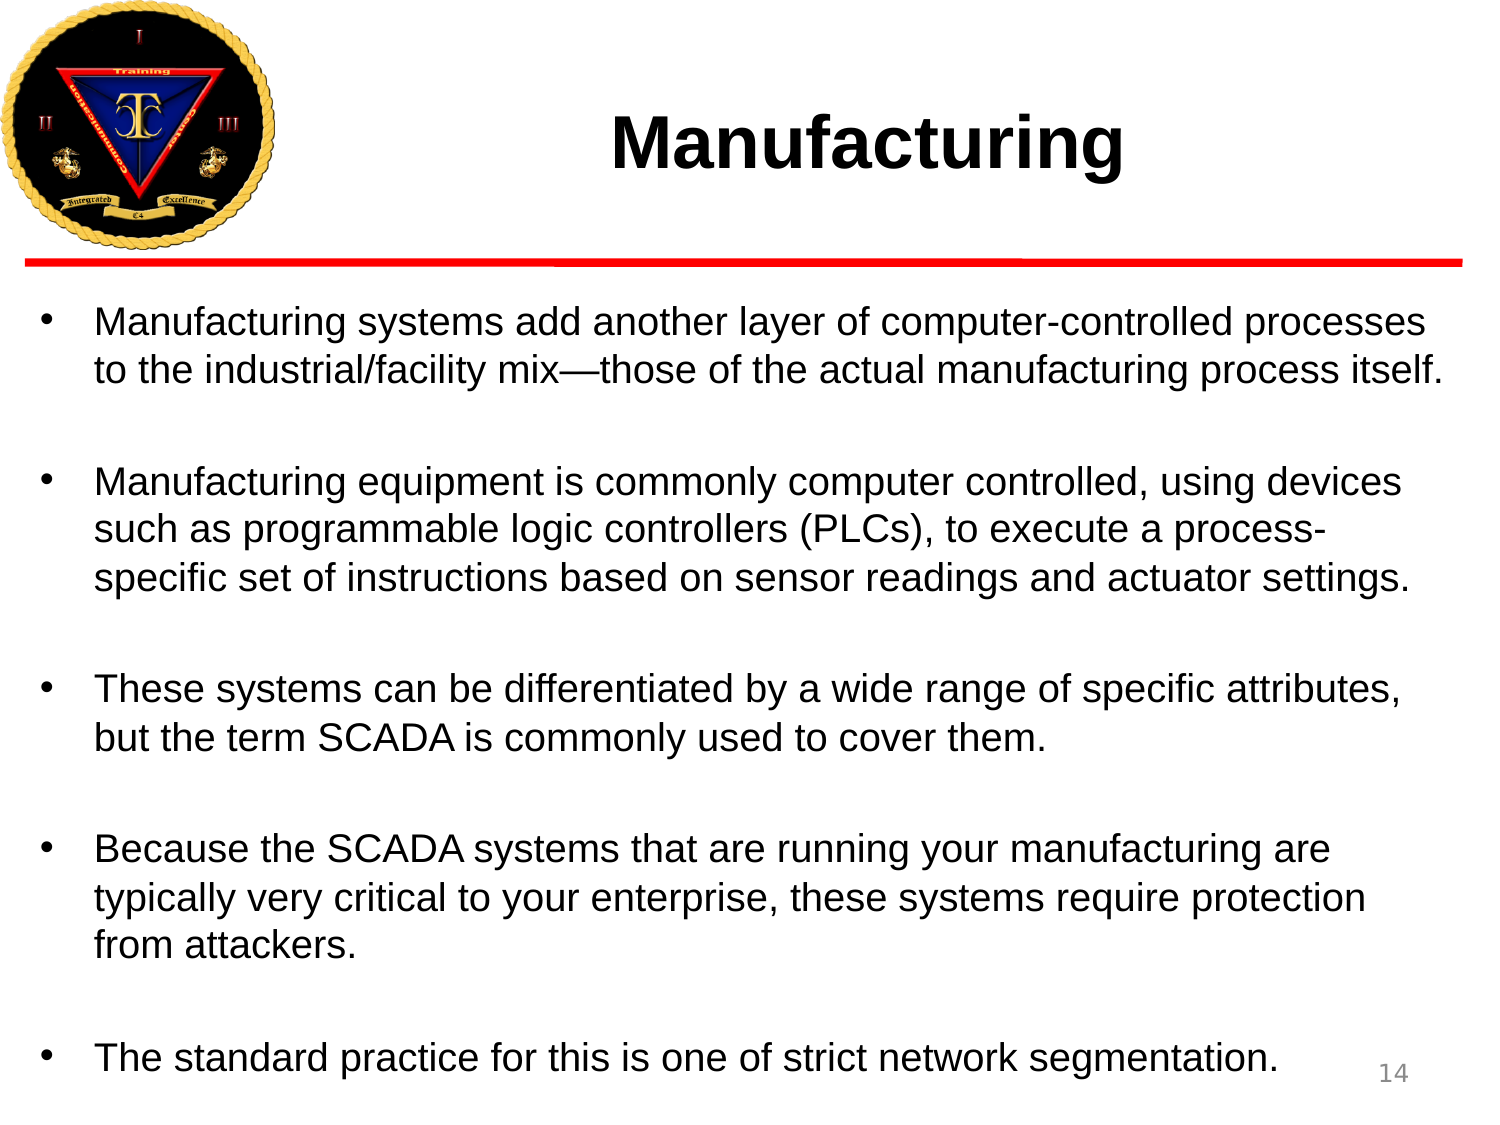

# Manufacturing
Manufacturing systems add another layer of computer-controlled processes to the industrial/facility mix—those of the actual manufacturing process itself.

Manufacturing equipment is commonly computer controlled, using devices such as programmable logic controllers (PLCs), to execute a process-specific set of instructions based on sensor readings and actuator settings.

These systems can be differentiated by a wide range of specific attributes, but the term SCADA is commonly used to cover them.

Because the SCADA systems that are running your manufacturing are typically very critical to your enterprise, these systems require protection from attackers.

The standard practice for this is one of strict network segmentation.
14